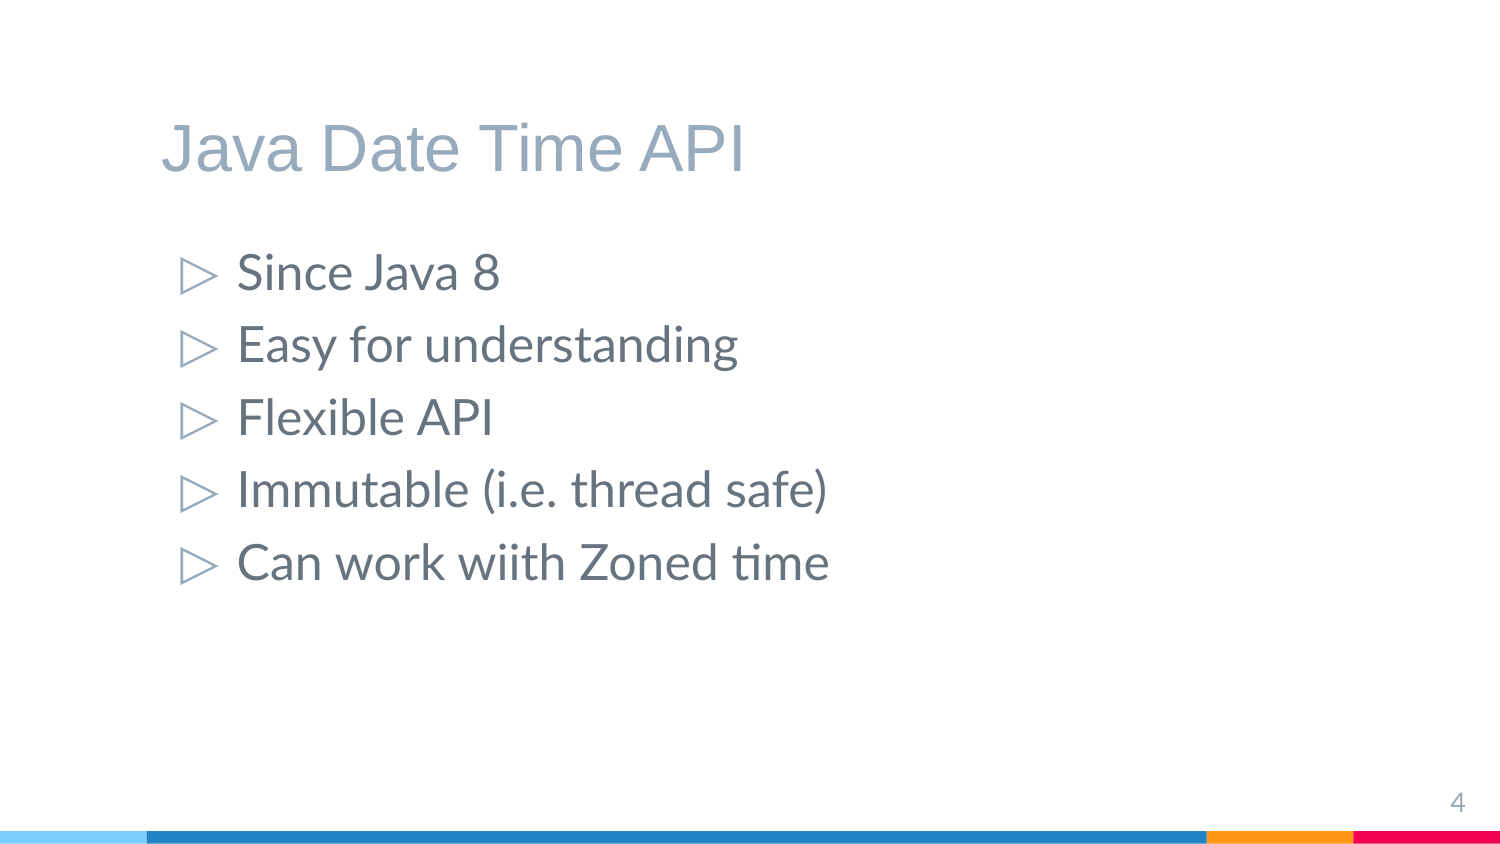

# Java Date Time API
Since Java 8
Easy for understanding
Flexible API
Immutable (i.e. thread safe)
Can work wiith Zoned time
4